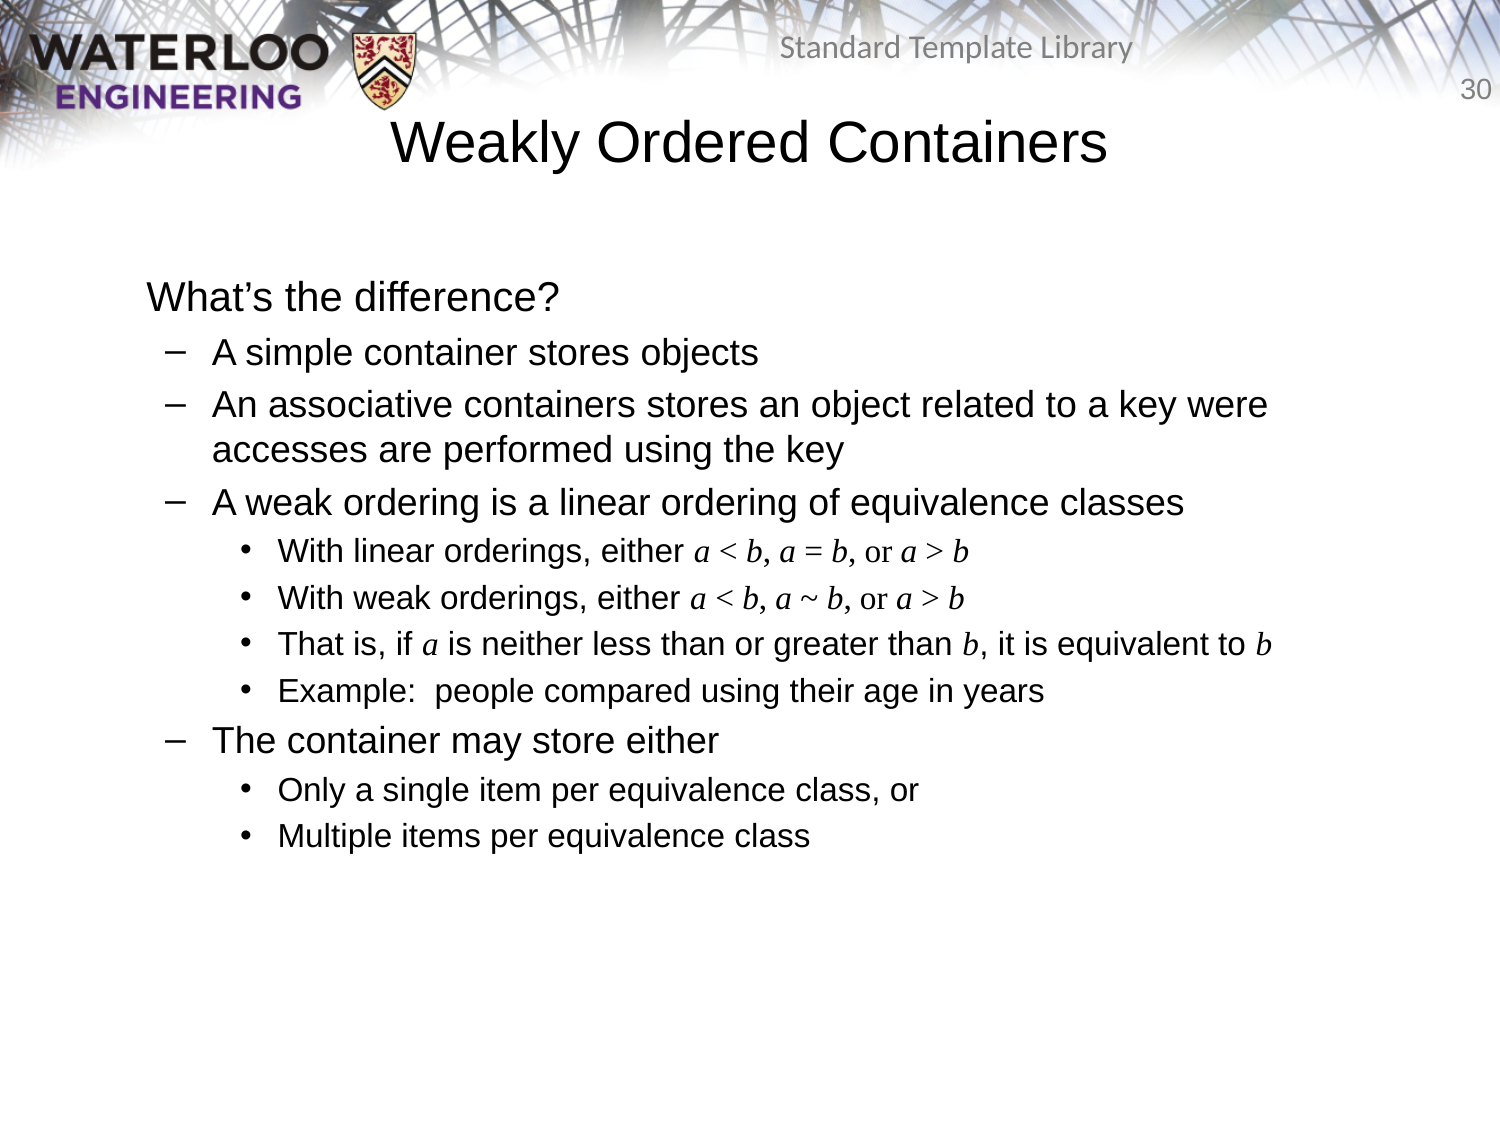

# Weakly Ordered Containers
	What’s the difference?
A simple container stores objects
An associative containers stores an object related to a key were accesses are performed using the key
A weak ordering is a linear ordering of equivalence classes
With linear orderings, either a < b, a = b, or a > b
With weak orderings, either a < b, a ~ b, or a > b
That is, if a is neither less than or greater than b, it is equivalent to b
Example:  people compared using their age in years
The container may store either
Only a single item per equivalence class, or
Multiple items per equivalence class